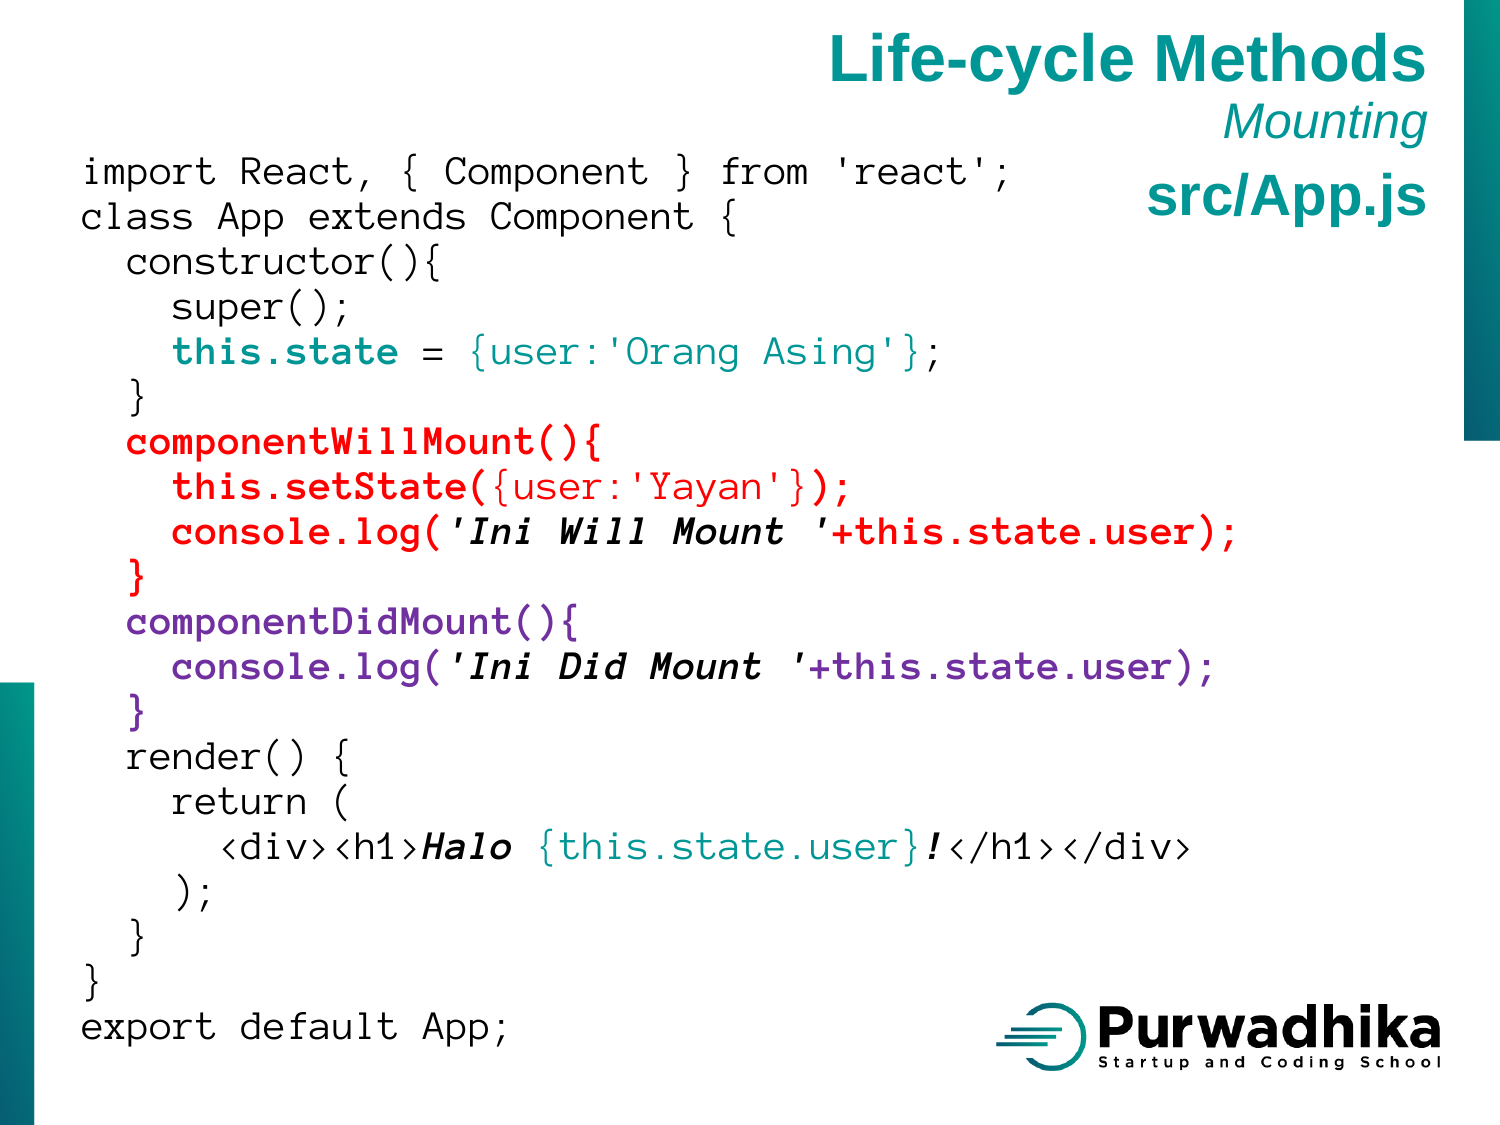

Life-cycle Methods
Mounting
src/App.js
import React, { Component } from 'react';
class App extends Component {
  constructor(){
    super();
    this.state = {user:'Orang Asing'};
  }
  componentWillMount(){
    this.setState({user:'Yayan'});
    console.log('Ini Will Mount '+this.state.user);
  }
  componentDidMount(){
    console.log('Ini Did Mount '+this.state.user);
  }
  render() {
    return (
      <div><h1>Halo {this.state.user}!</h1></div>
    );
  }
}
export default App;